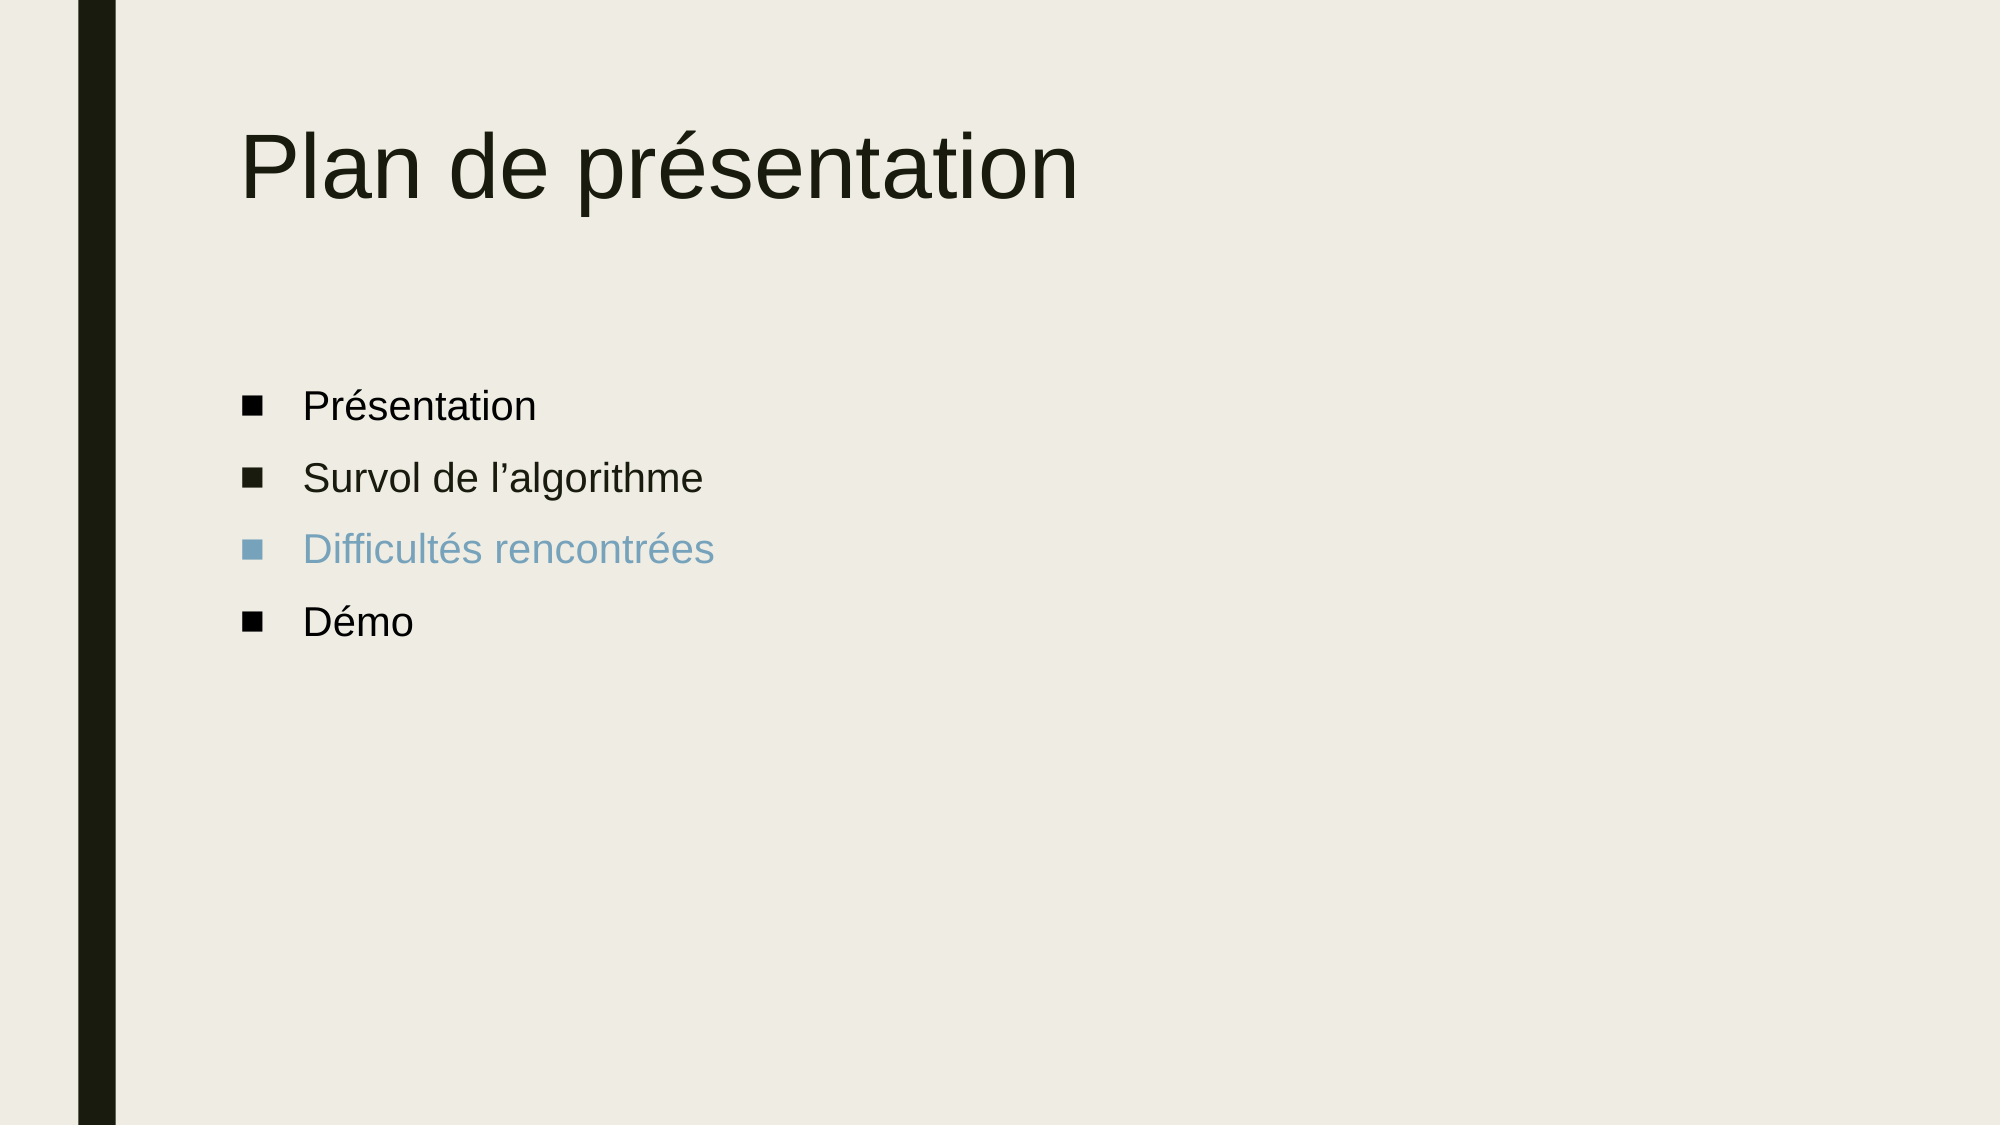

# Plan de présentation
Présentation
Survol de l’algorithme
Difficultés rencontrées
Démo